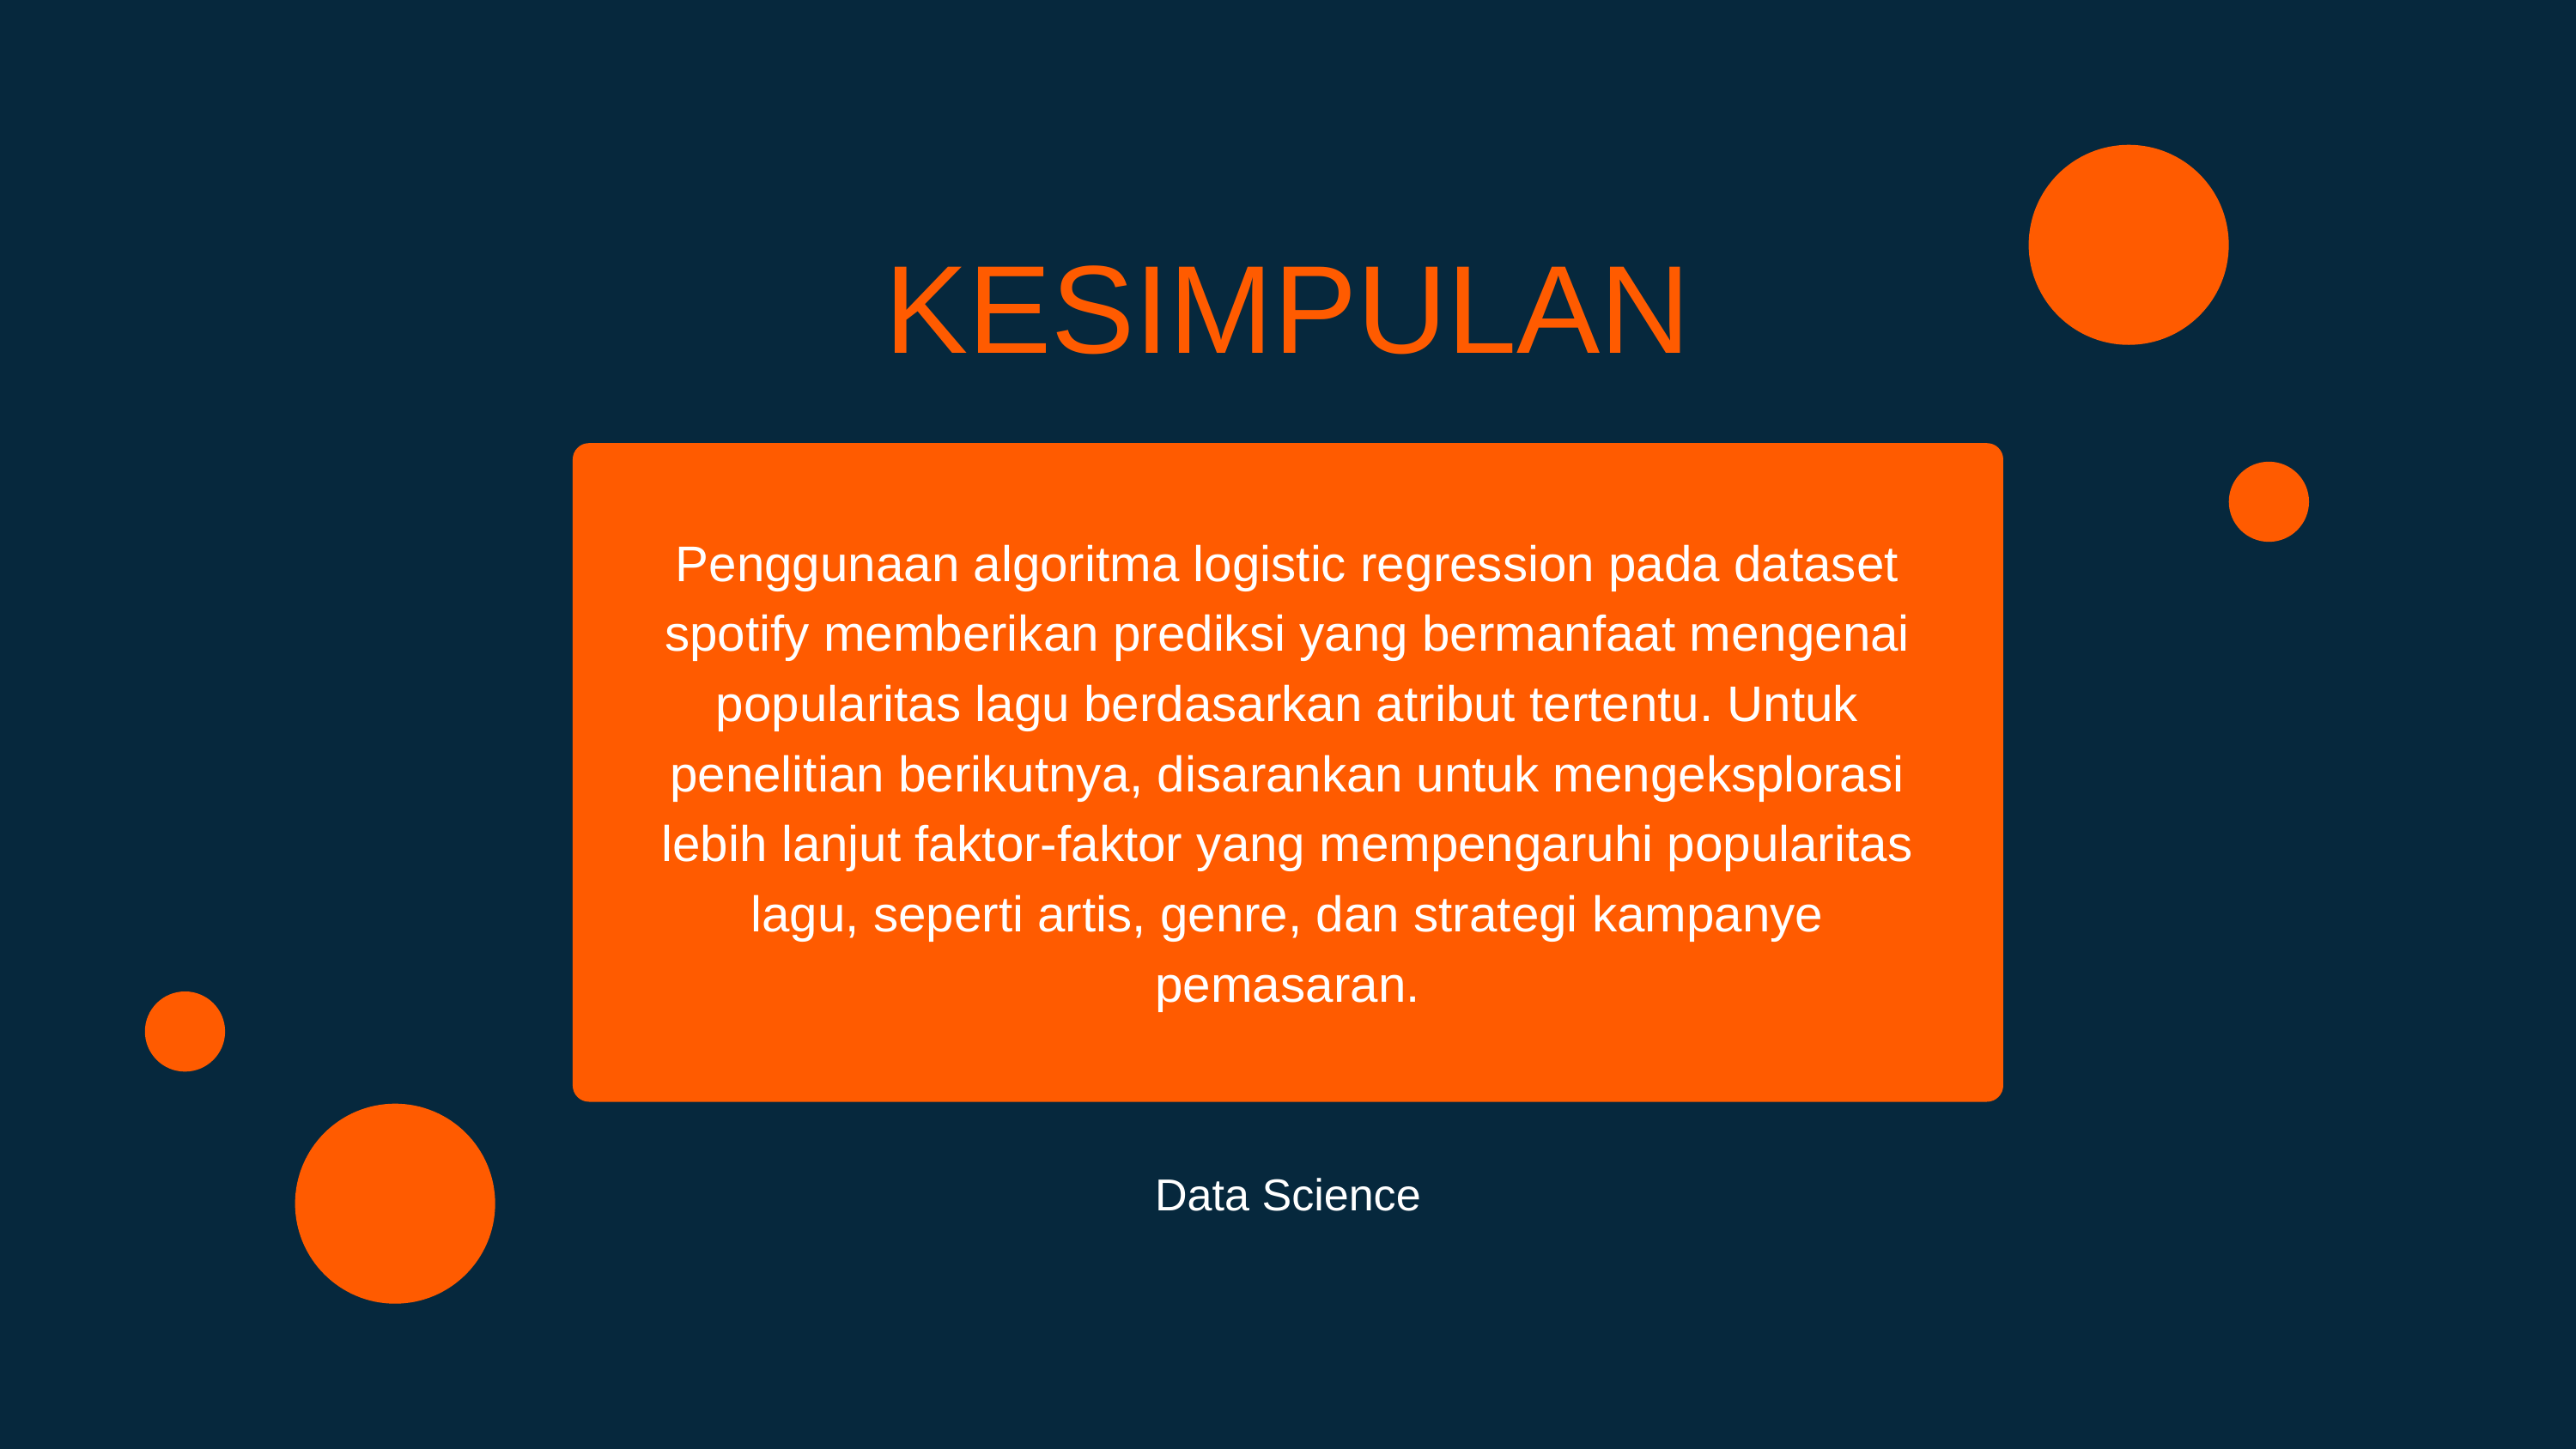

KESIMPULAN

Penggunaan algoritma logistic regression pada dataset spotify memberikan prediksi yang bermanfaat mengenai popularitas lagu berdasarkan atribut tertentu. Untuk penelitian berikutnya, disarankan untuk mengeksplorasi lebih lanjut faktor-faktor yang mempengaruhi popularitas lagu, seperti artis, genre, dan strategi kampanye pemasaran.

Data Science